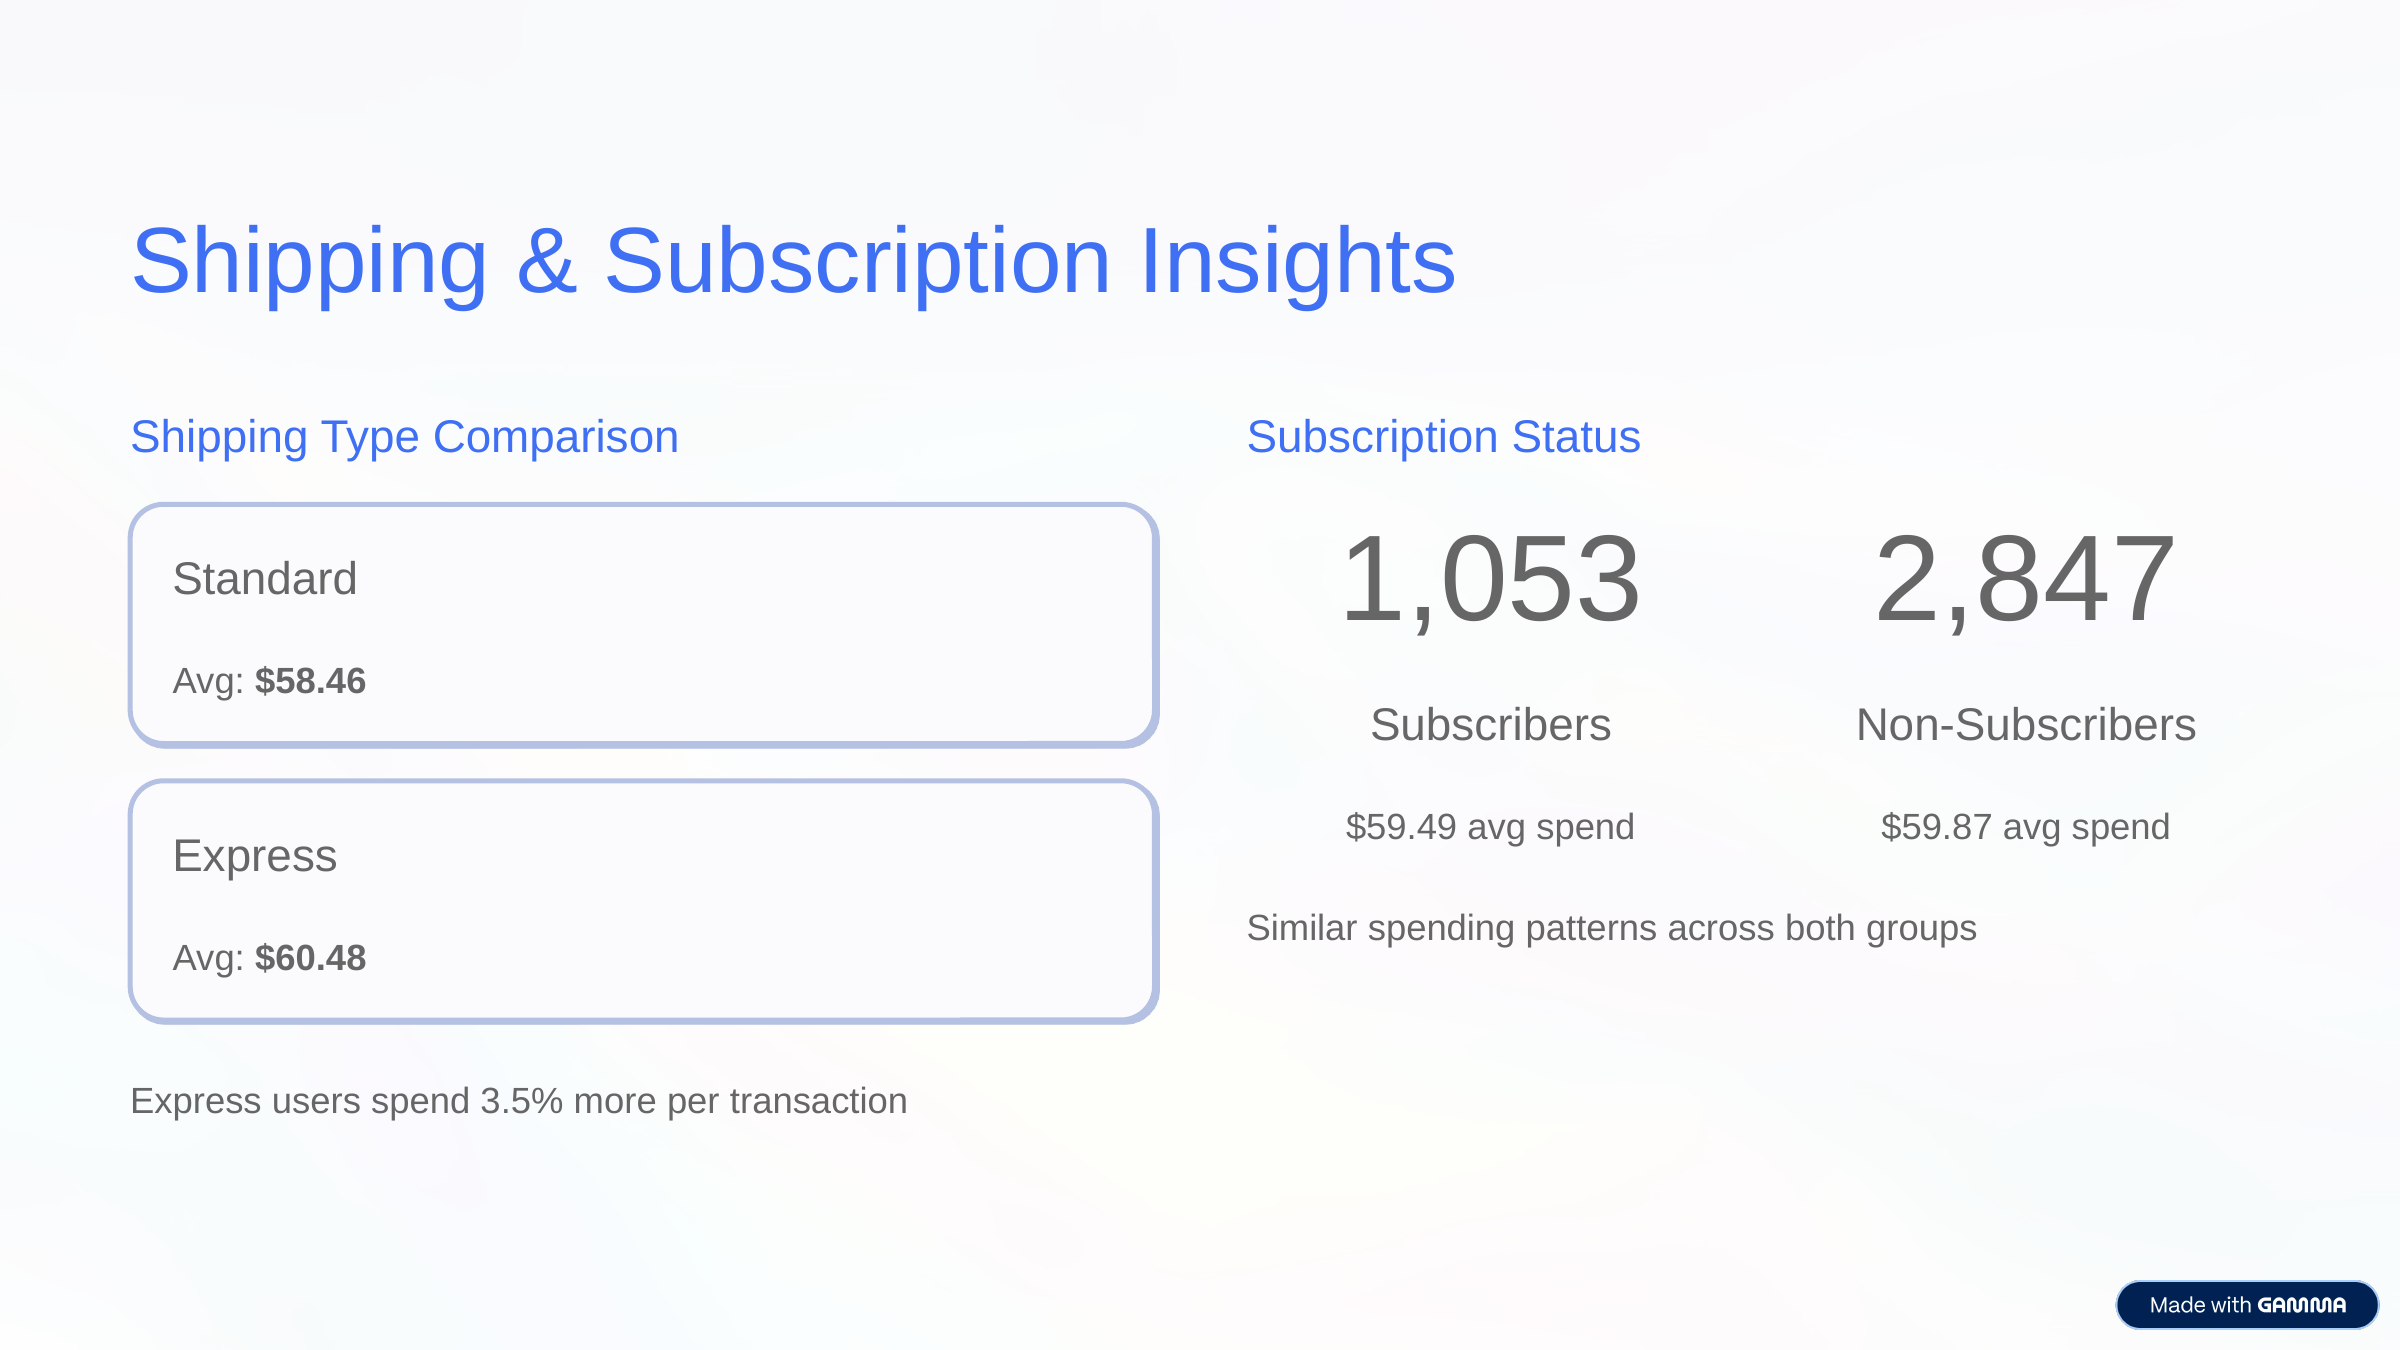

Shipping & Subscription Insights
Shipping Type Comparison
Subscription Status

1,053
2,847
Standard
Avg: $58.46
Subscribers
Non-Subscribers

$59.49 avg spend
$59.87 avg spend
Express
Similar spending patterns across both groups
Avg: $60.48
Express users spend 3.5% more per transaction